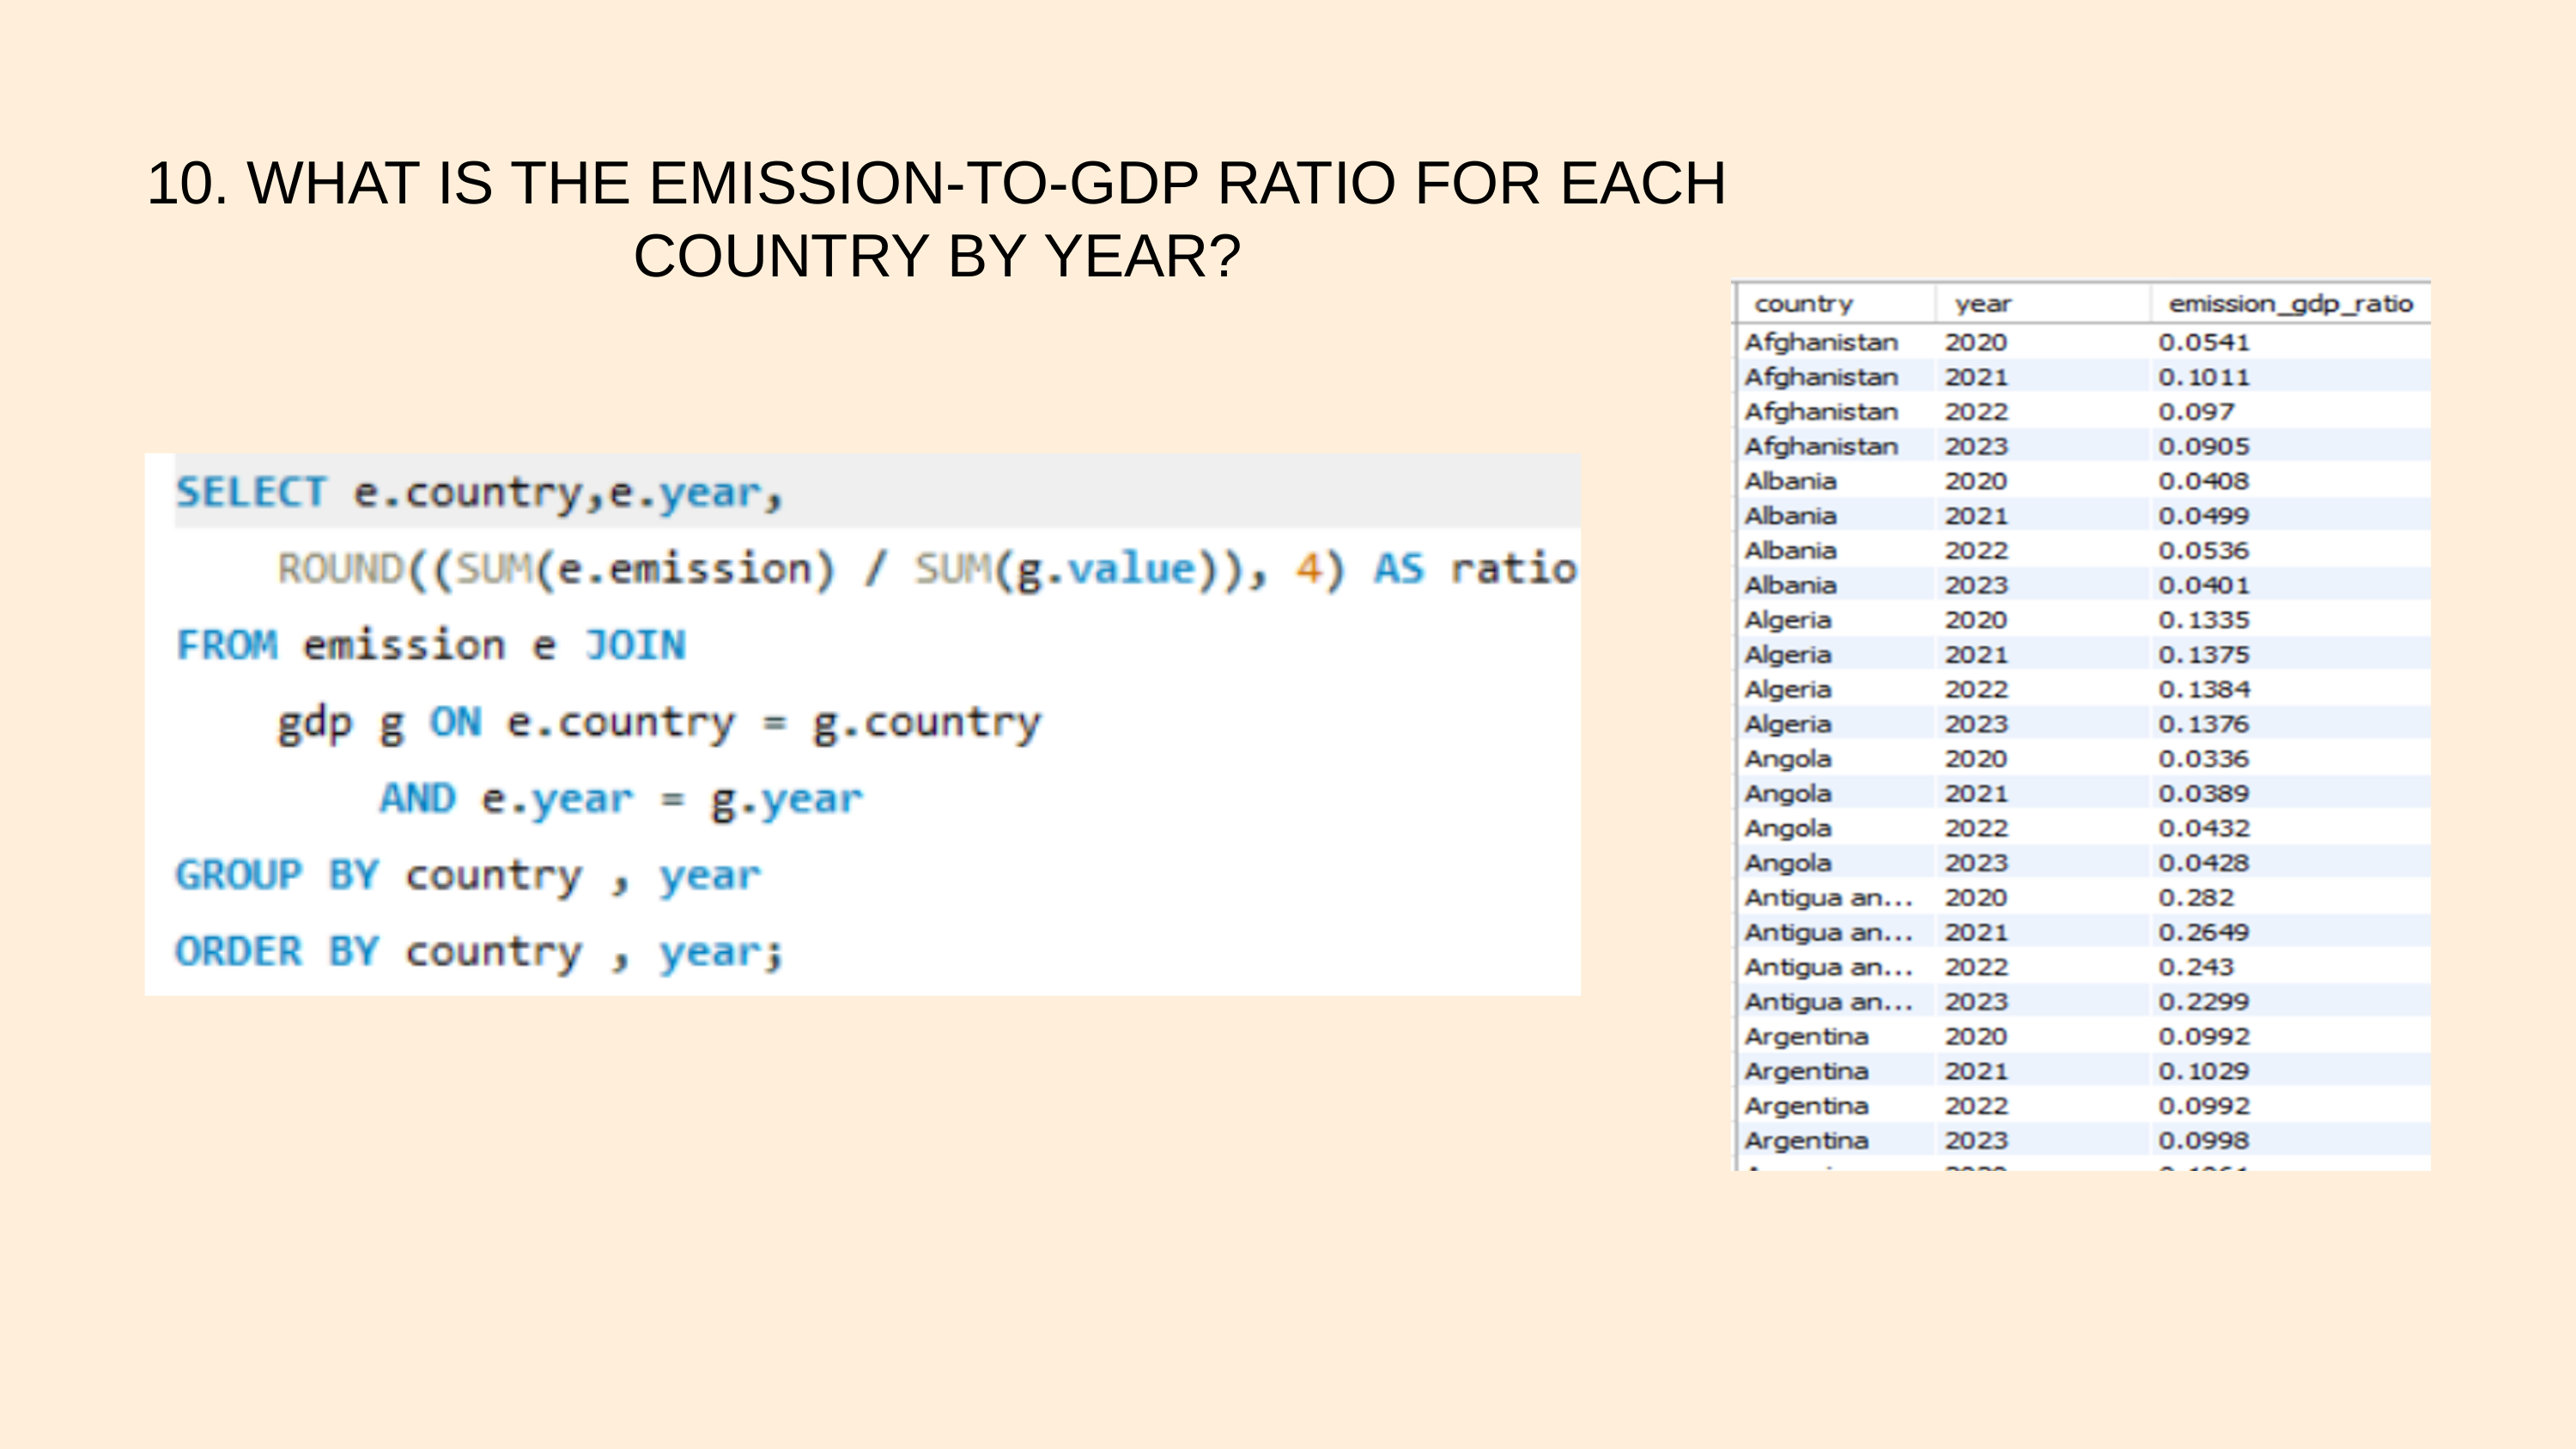

10. WHAT IS THE EMISSION-TO-GDP RATIO FOR EACH COUNTRY BY YEAR?